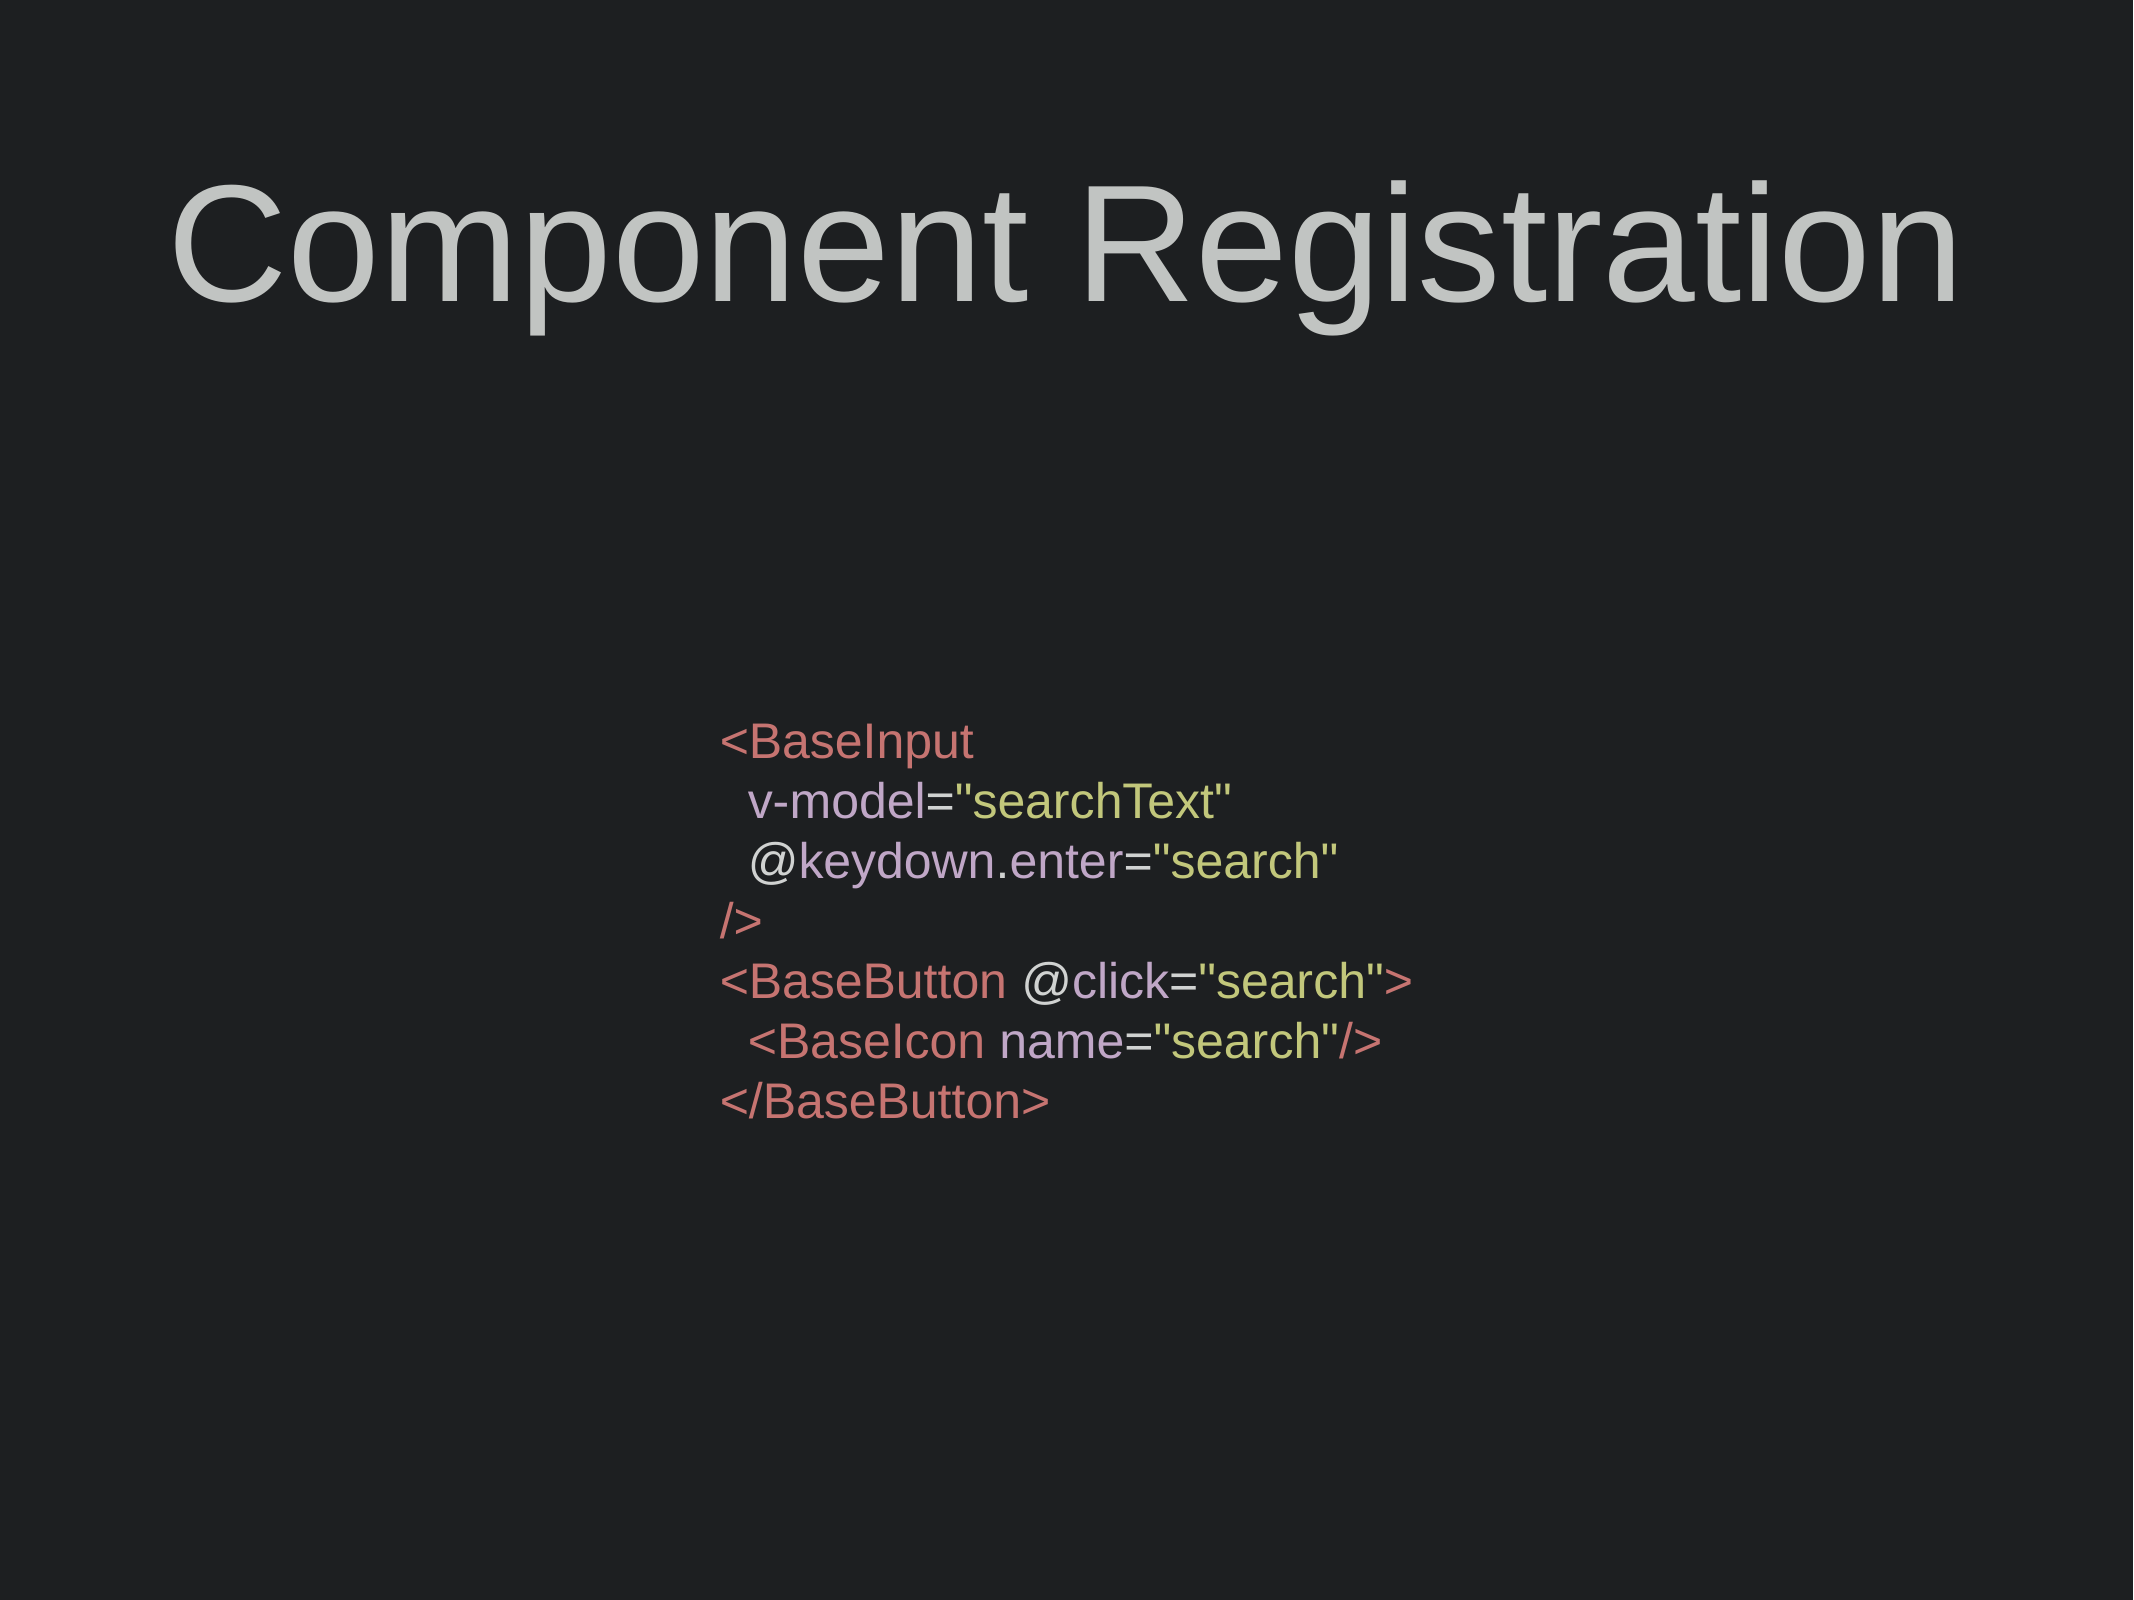

Component Registration
<BaseInput
  v-model="searchText"
  @keydown.enter="search"
/>
<BaseButton @click="search">
  <BaseIcon name="search"/>
</BaseButton>